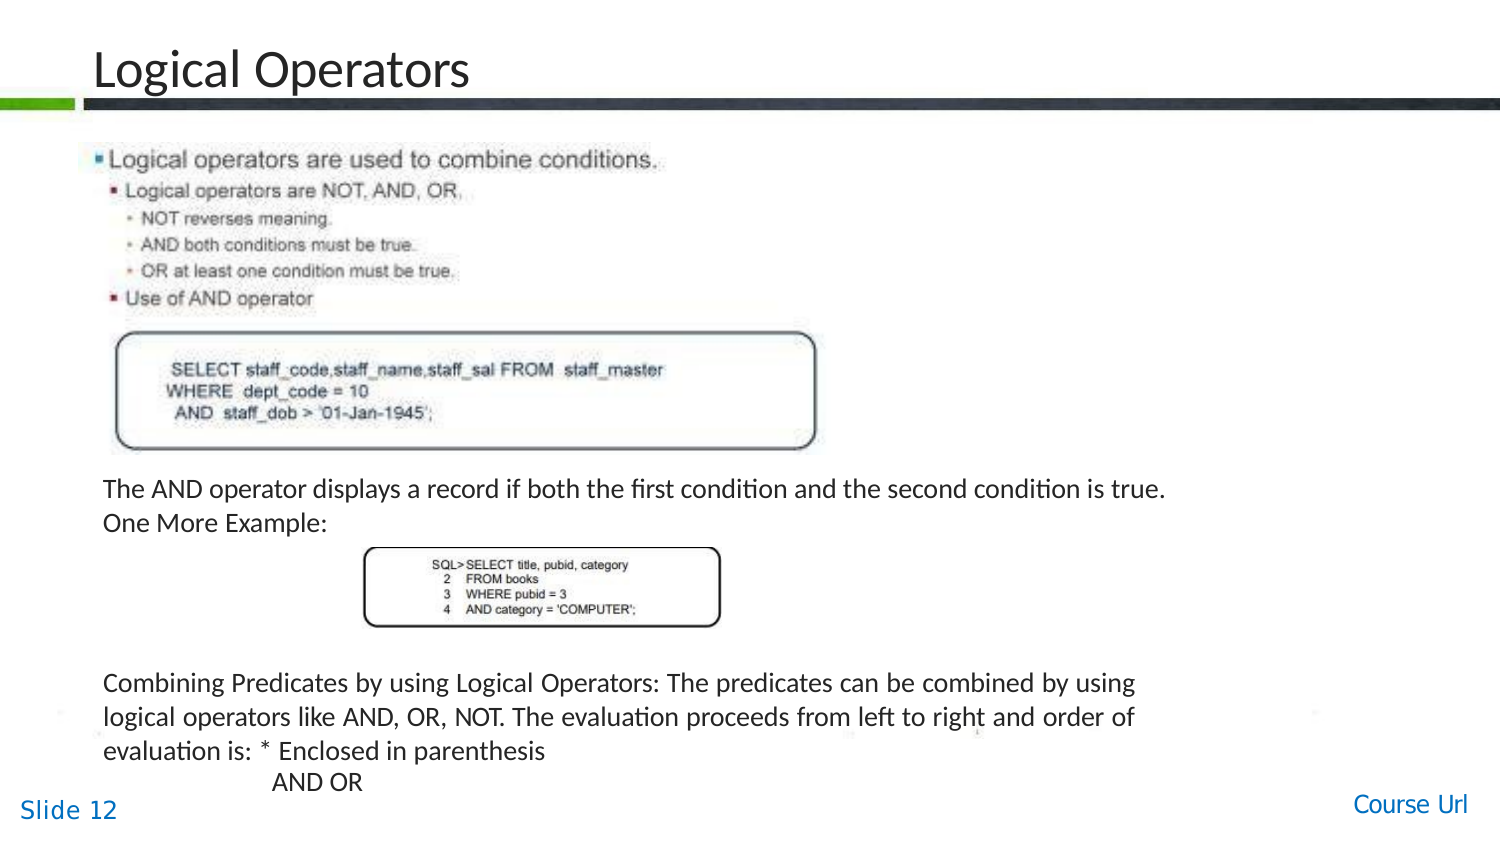

# Logical Operators

The AND operator displays a record if both the first condition and the second condition is true.
One More Example:

Combining Predicates by using Logical Operators: The predicates can be combined by using  logical operators like AND, OR, NOT. The evaluation proceeds from left to right and order of  evaluation is: * Enclosed in parenthesis
AND OR
Slide 12
Course Url